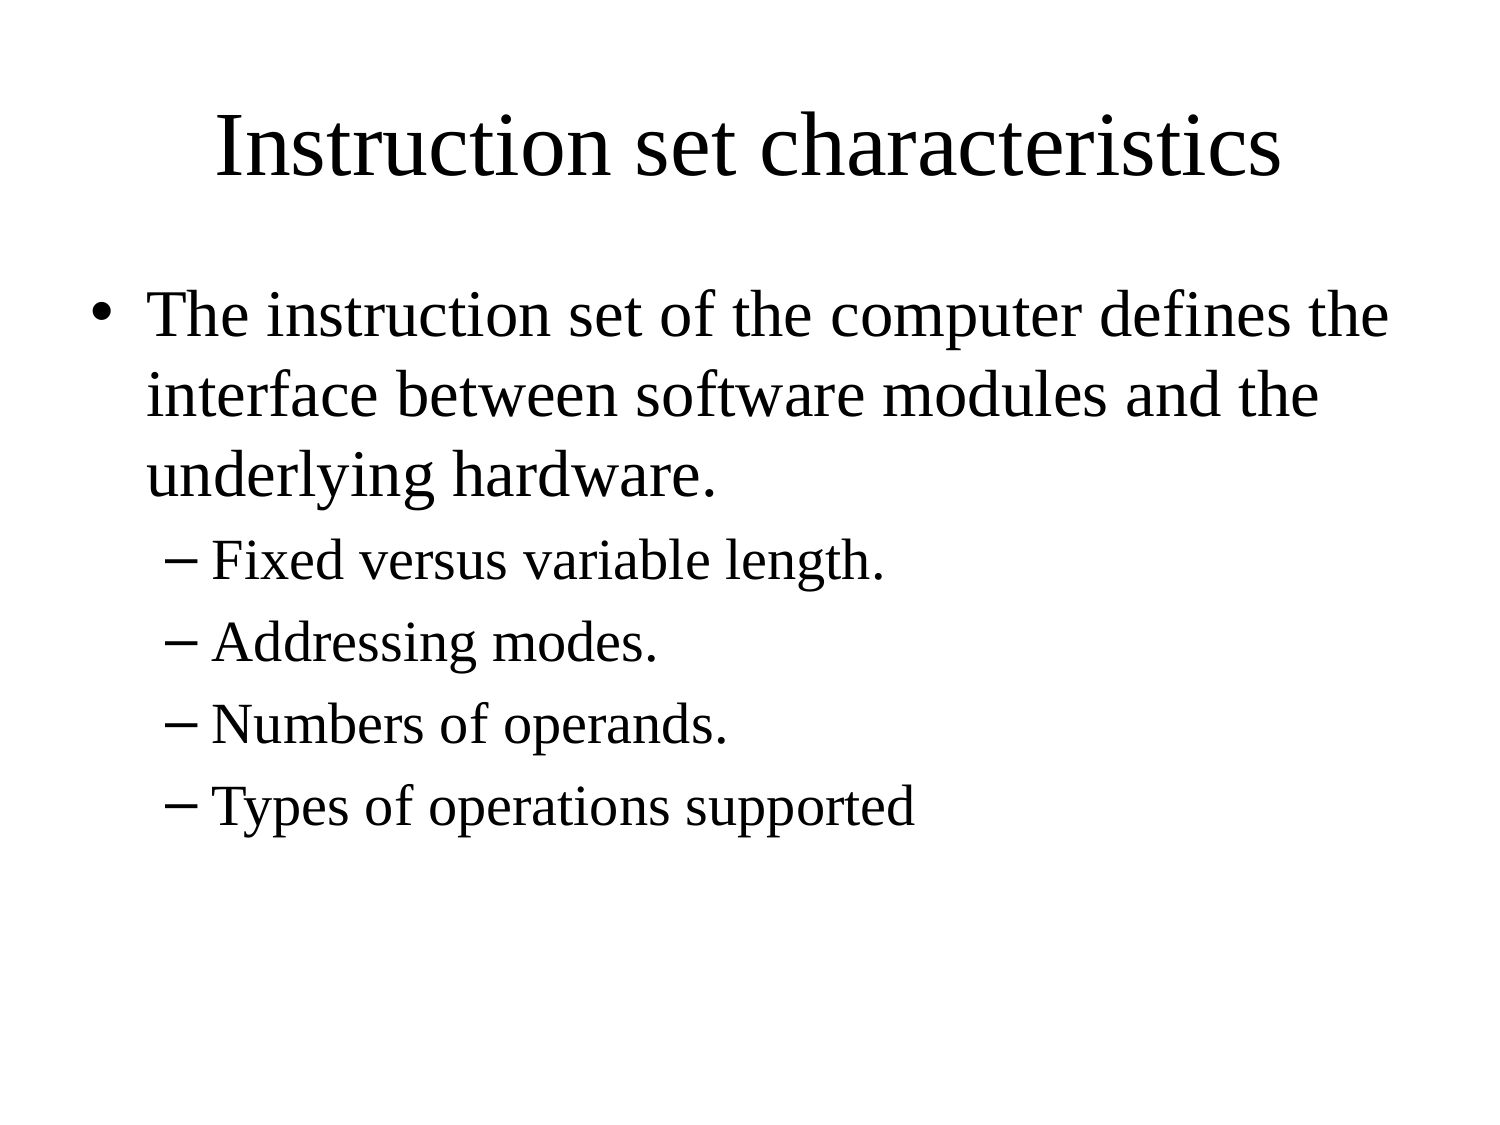

# Instruction set characteristics
The instruction set of the computer defines the interface between software modules and the underlying hardware.
Fixed versus variable length.
Addressing modes.
Numbers of operands.
Types of operations supported